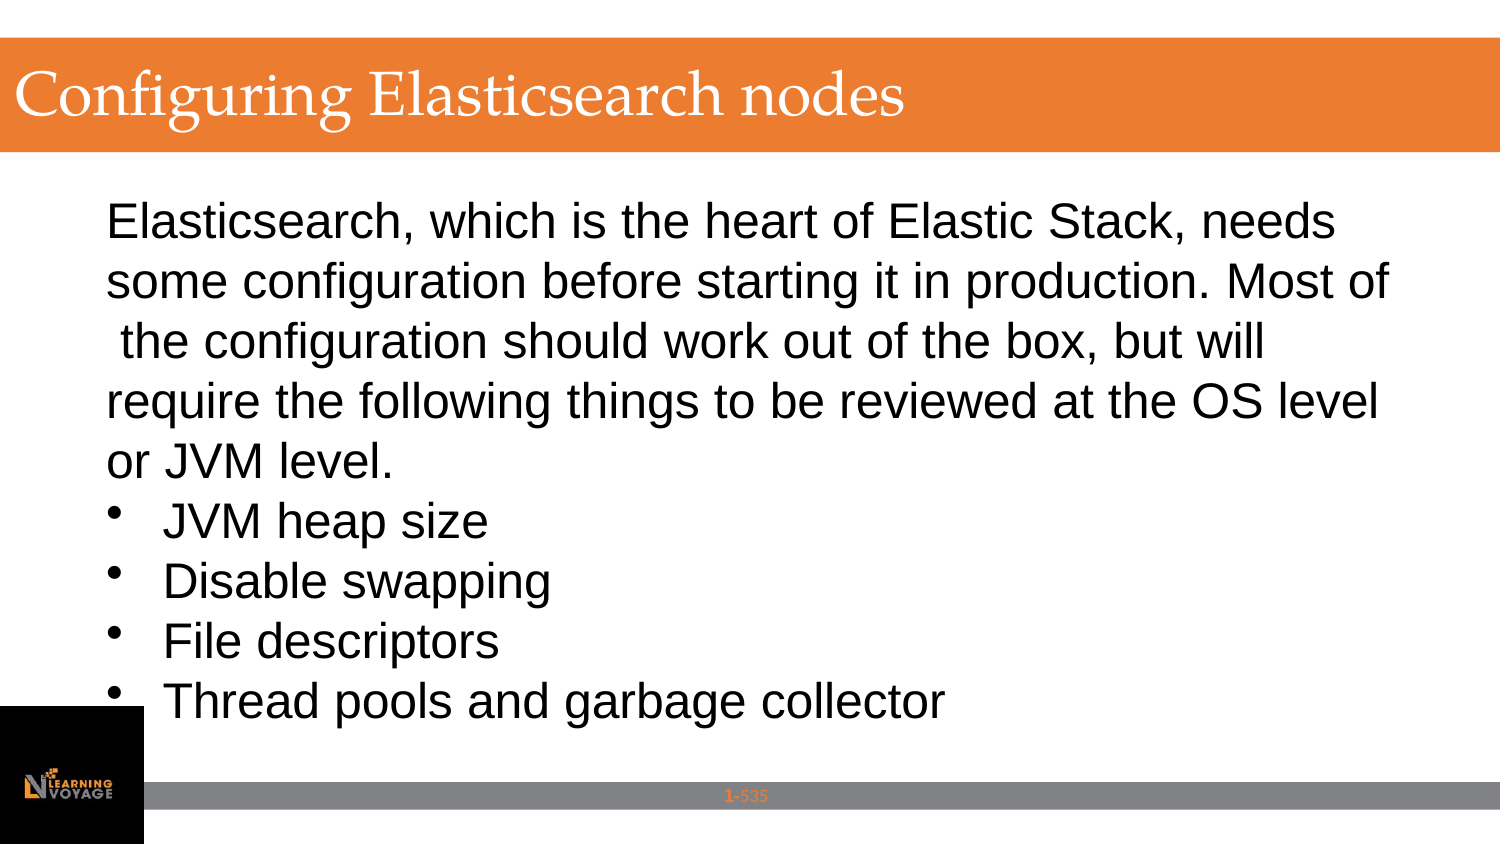

# Configuring Elasticsearch nodes
Elasticsearch, which is the heart of Elastic Stack, needs  some configuration before starting it in production. Most of  the configuration should work out of the box, but will  require the following things to be reviewed at the OS level  or JVM level.
JVM heap size
Disable swapping
File descriptors
Thread pools and garbage collector
1-535